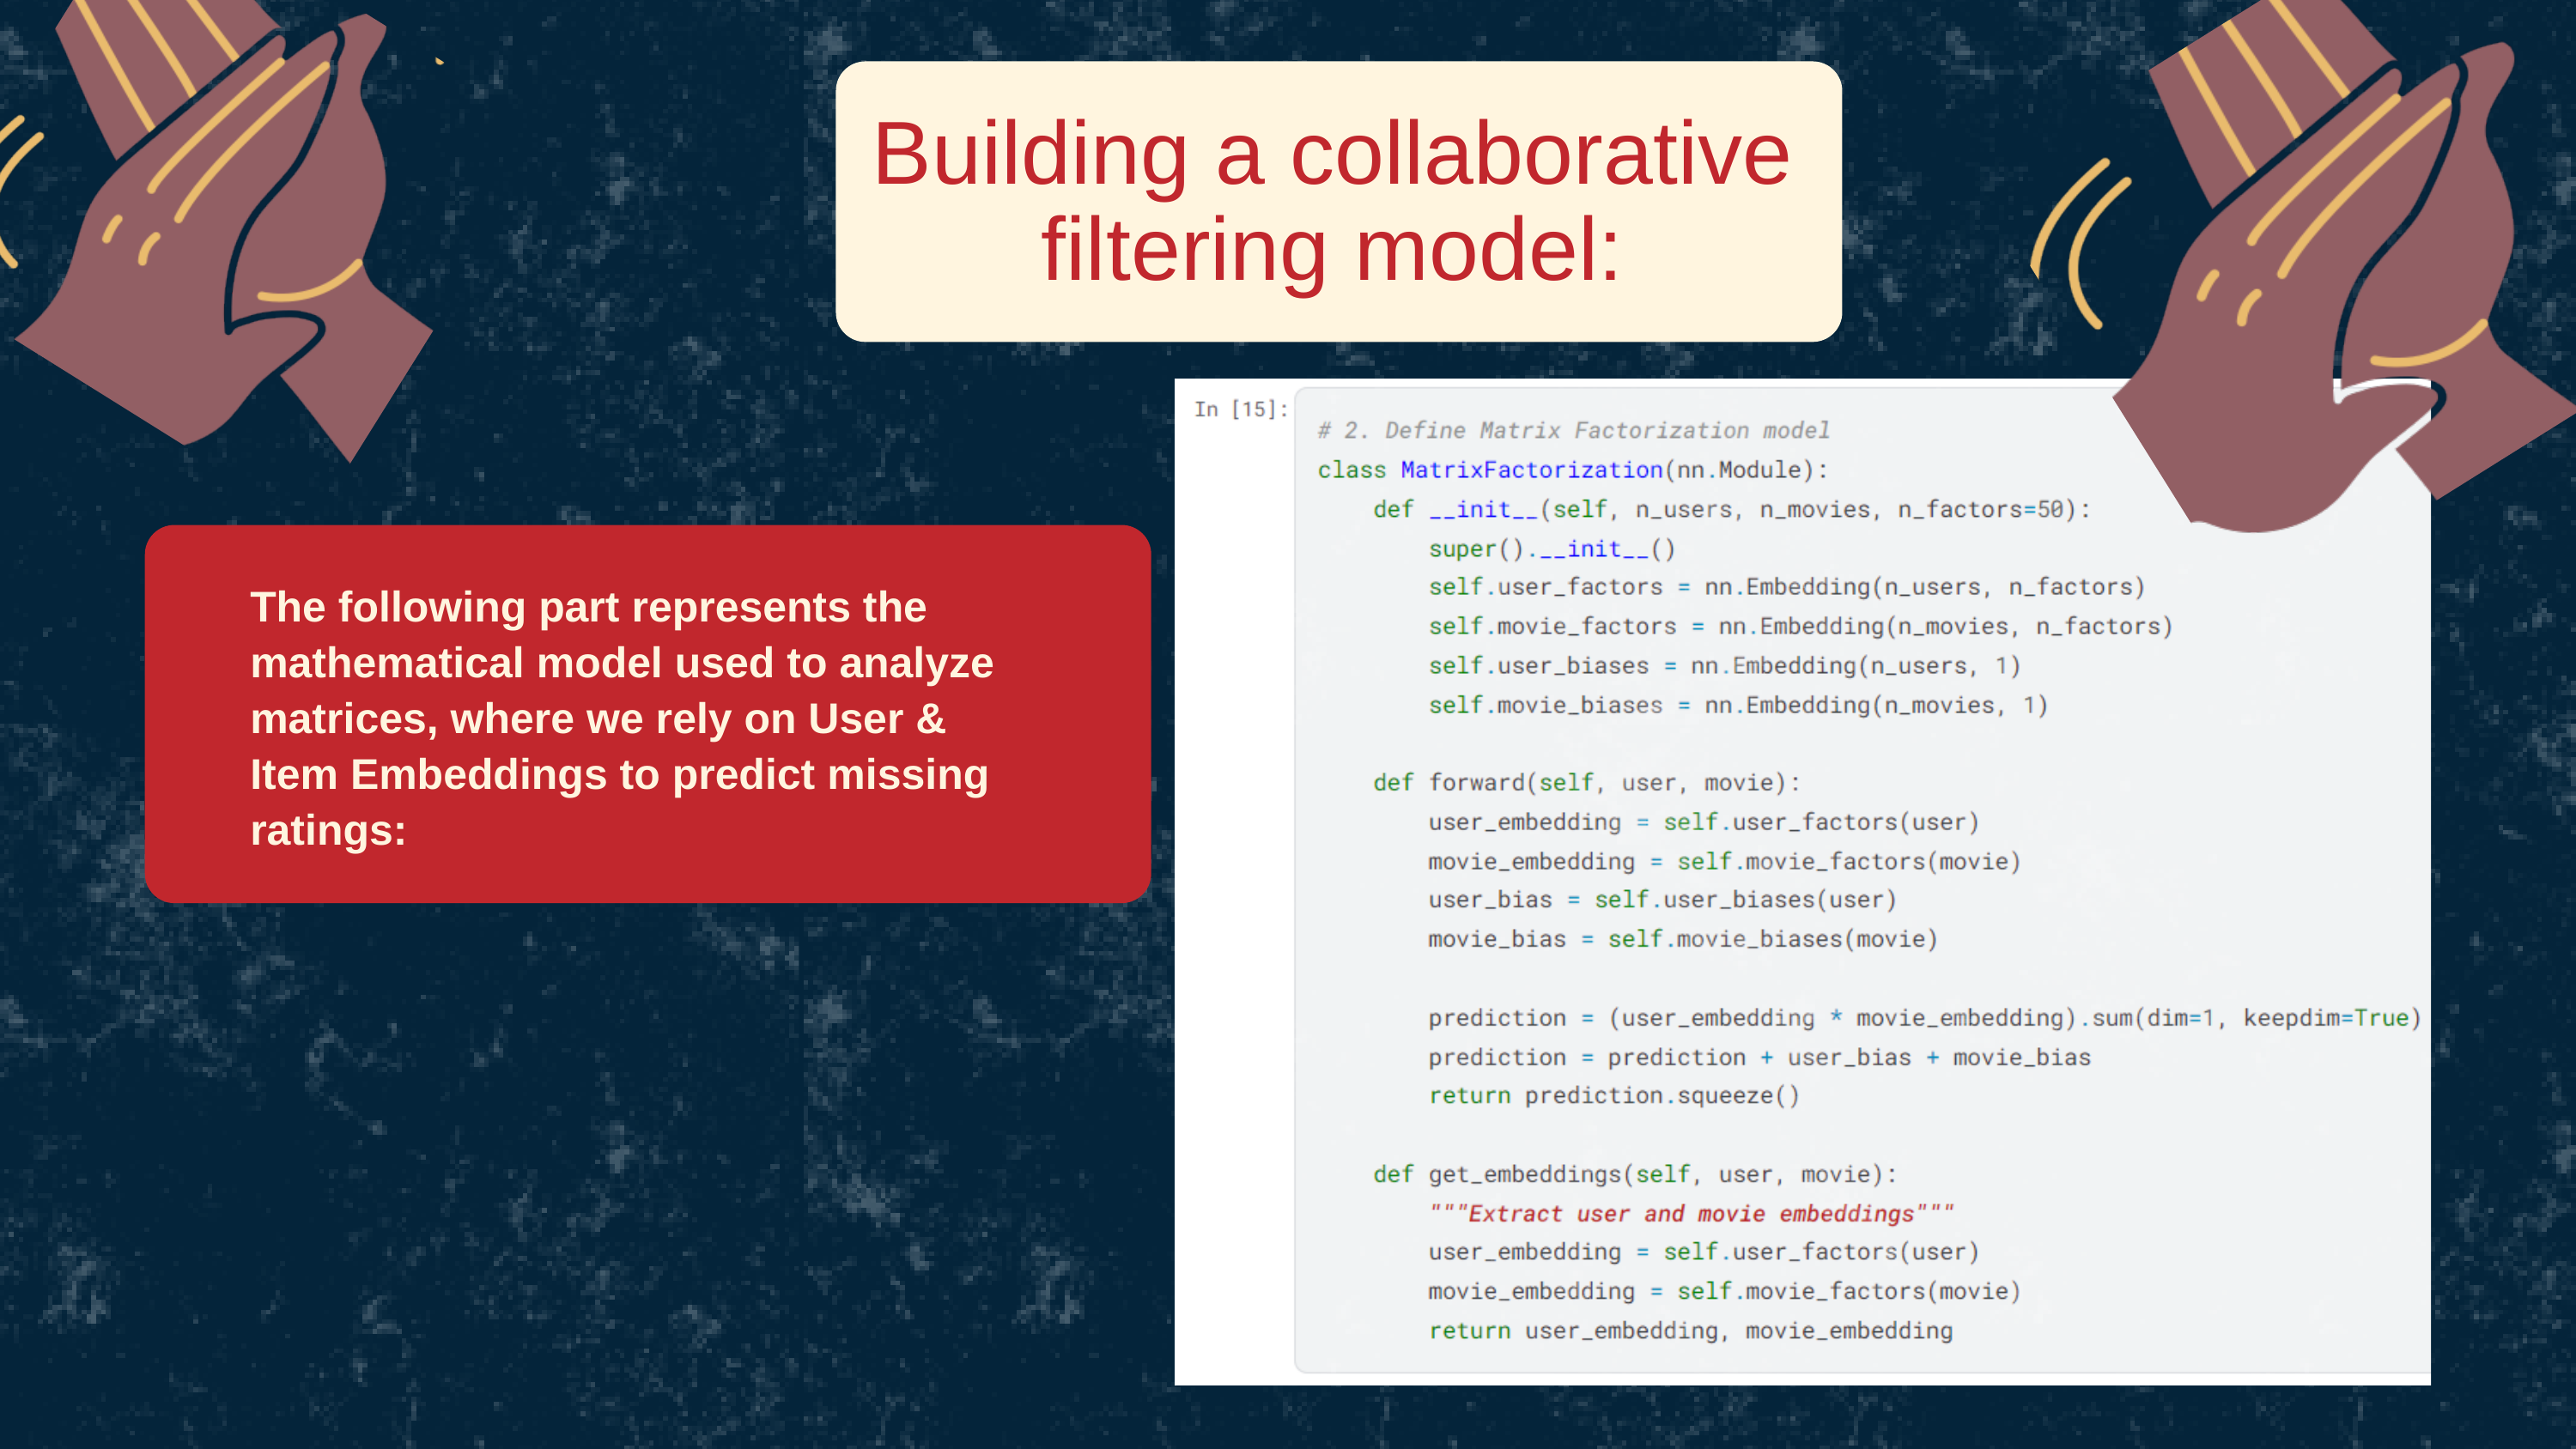

Building a collaborative filtering model:

The following part represents the mathematical model used to analyze matrices, where we rely on User & Item Embeddings to predict missing ratings: